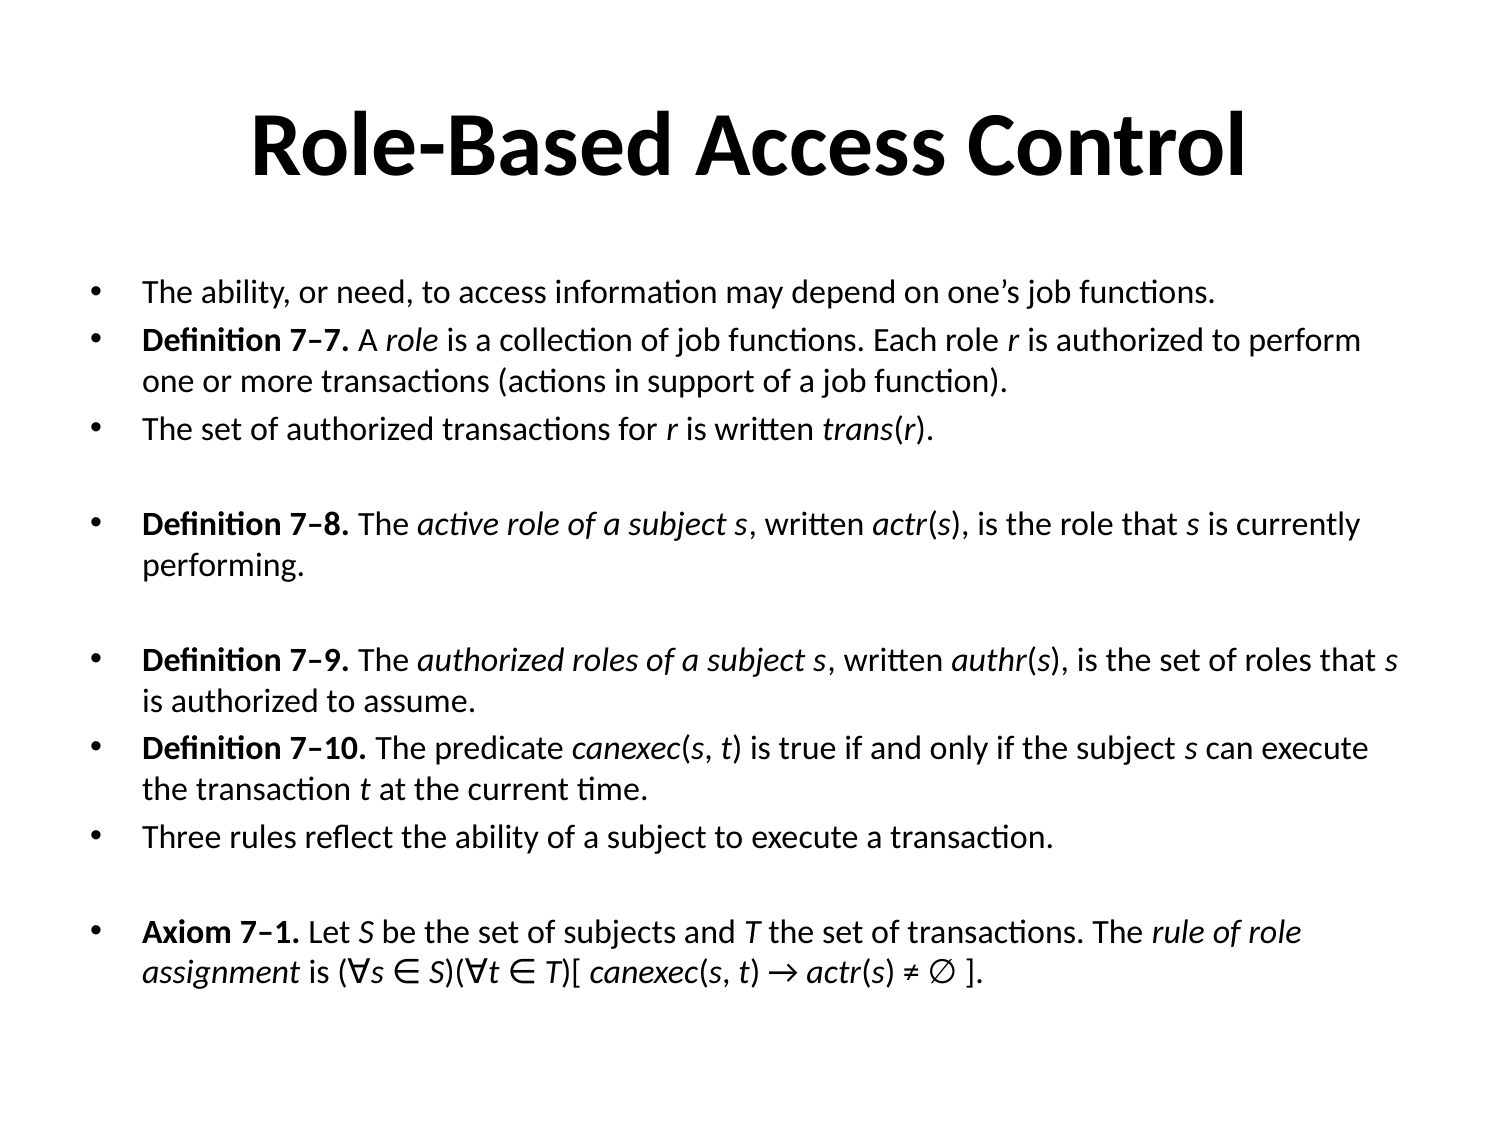

# Role-Based Access Control
The ability, or need, to access information may depend on one’s job functions.
Definition 7–7. A role is a collection of job functions. Each role r is authorized to perform one or more transactions (actions in support of a job function).
The set of authorized transactions for r is written trans(r).

Definition 7–8. The active role of a subject s, written actr(s), is the role that s is currently performing.

Definition 7–9. The authorized roles of a subject s, written authr(s), is the set of roles that s is authorized to assume.
Definition 7–10. The predicate canexec(s, t) is true if and only if the subject s can execute the transaction t at the current time.
Three rules reflect the ability of a subject to execute a transaction.

Axiom 7–1. Let S be the set of subjects and T the set of transactions. The rule of role assignment is (∀s ∈ S)(∀t ∈ T)[ canexec(s, t) → actr(s) ≠ ∅ ].